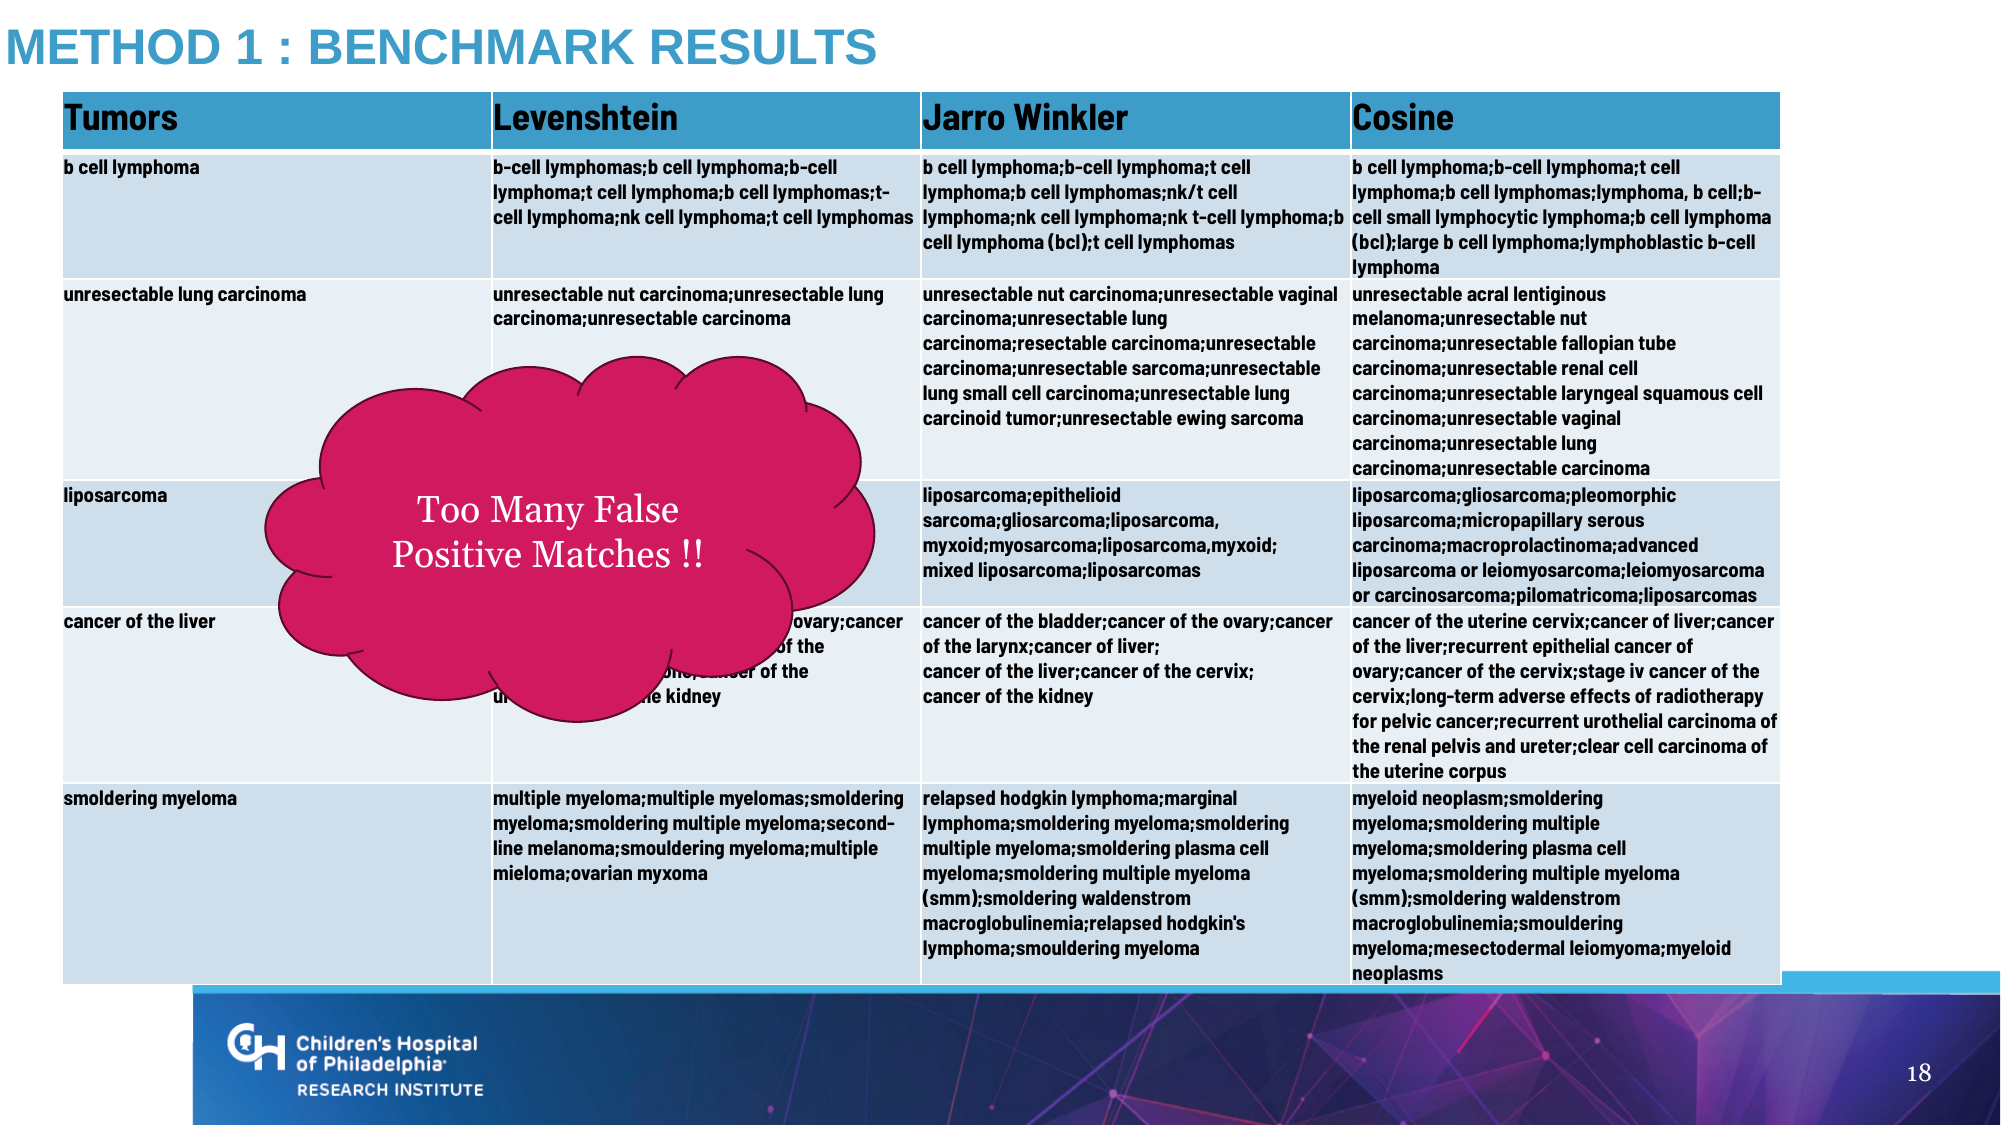

# Method 1 : Benchmark Results
| Tumors | Levenshtein | Jarro Winkler | Cosine |
| --- | --- | --- | --- |
| b cell lymphoma | b-cell lymphomas;b cell lymphoma;b-cell lymphoma;t cell lymphoma;b cell lymphomas;t-cell lymphoma;nk cell lymphoma;t cell lymphomas | b cell lymphoma;b-cell lymphoma;t cell lymphoma;b cell lymphomas;nk/t cell lymphoma;nk cell lymphoma;nk t-cell lymphoma;b cell lymphoma (bcl);t cell lymphomas | b cell lymphoma;b-cell lymphoma;t cell lymphoma;b cell lymphomas;lymphoma, b cell;b-cell small lymphocytic lymphoma;b cell lymphoma (bcl);large b cell lymphoma;lymphoblastic b-cell lymphoma |
| unresectable lung carcinoma | unresectable nut carcinoma;unresectable lung carcinoma;unresectable carcinoma | unresectable nut carcinoma;unresectable vaginal carcinoma;unresectable lung carcinoma;resectable carcinoma;unresectable carcinoma;unresectable sarcoma;unresectable lung small cell carcinoma;unresectable lung carcinoid tumor;unresectable ewing sarcoma | unresectable acral lentiginous melanoma;unresectable nut carcinoma;unresectable fallopian tube carcinoma;unresectable renal cell carcinoma;unresectable laryngeal squamous cell carcinoma;unresectable vaginal carcinoma;unresectable lung carcinoma;unresectable carcinoma |
| liposarcoma | liposarcoma;fibrosarcoma;gliosarcoma; myosarcoma;liposarcomas | liposarcoma;epithelioid sarcoma;gliosarcoma;liposarcoma, myxoid;myosarcoma;liposarcoma,myxoid; mixed liposarcoma;liposarcomas | liposarcoma;gliosarcoma;pleomorphic liposarcoma;micropapillary serous carcinoma;macroprolactinoma;advanced liposarcoma or leiomyosarcoma;leiomyosarcoma or carcinosarcoma;pilomatricoma;liposarcomas |
| cancer of the liver | cancer of the bladder;cancer of the ovary;cancer of the lung;cancer of liver;cancer of the liver;cancer of the bone;cancer of the ureter;cancer of the kidney | cancer of the bladder;cancer of the ovary;cancer of the larynx;cancer of liver; cancer of the liver;cancer of the cervix; cancer of the kidney | cancer of the uterine cervix;cancer of liver;cancer of the liver;recurrent epithelial cancer of ovary;cancer of the cervix;stage iv cancer of the cervix;long-term adverse effects of radiotherapy for pelvic cancer;recurrent urothelial carcinoma of the renal pelvis and ureter;clear cell carcinoma of the uterine corpus |
| smoldering myeloma | multiple myeloma;multiple myelomas;smoldering myeloma;smoldering multiple myeloma;second-line melanoma;smouldering myeloma;multiple mieloma;ovarian myxoma | relapsed hodgkin lymphoma;marginal lymphoma;smoldering myeloma;smoldering multiple myeloma;smoldering plasma cell myeloma;smoldering multiple myeloma (smm);smoldering waldenstrom macroglobulinemia;relapsed hodgkin's lymphoma;smouldering myeloma | myeloid neoplasm;smoldering myeloma;smoldering multiple myeloma;smoldering plasma cell myeloma;smoldering multiple myeloma (smm);smoldering waldenstrom macroglobulinemia;smouldering myeloma;mesectodermal leiomyoma;myeloid neoplasms |

Too Many False Positive Matches !!
18